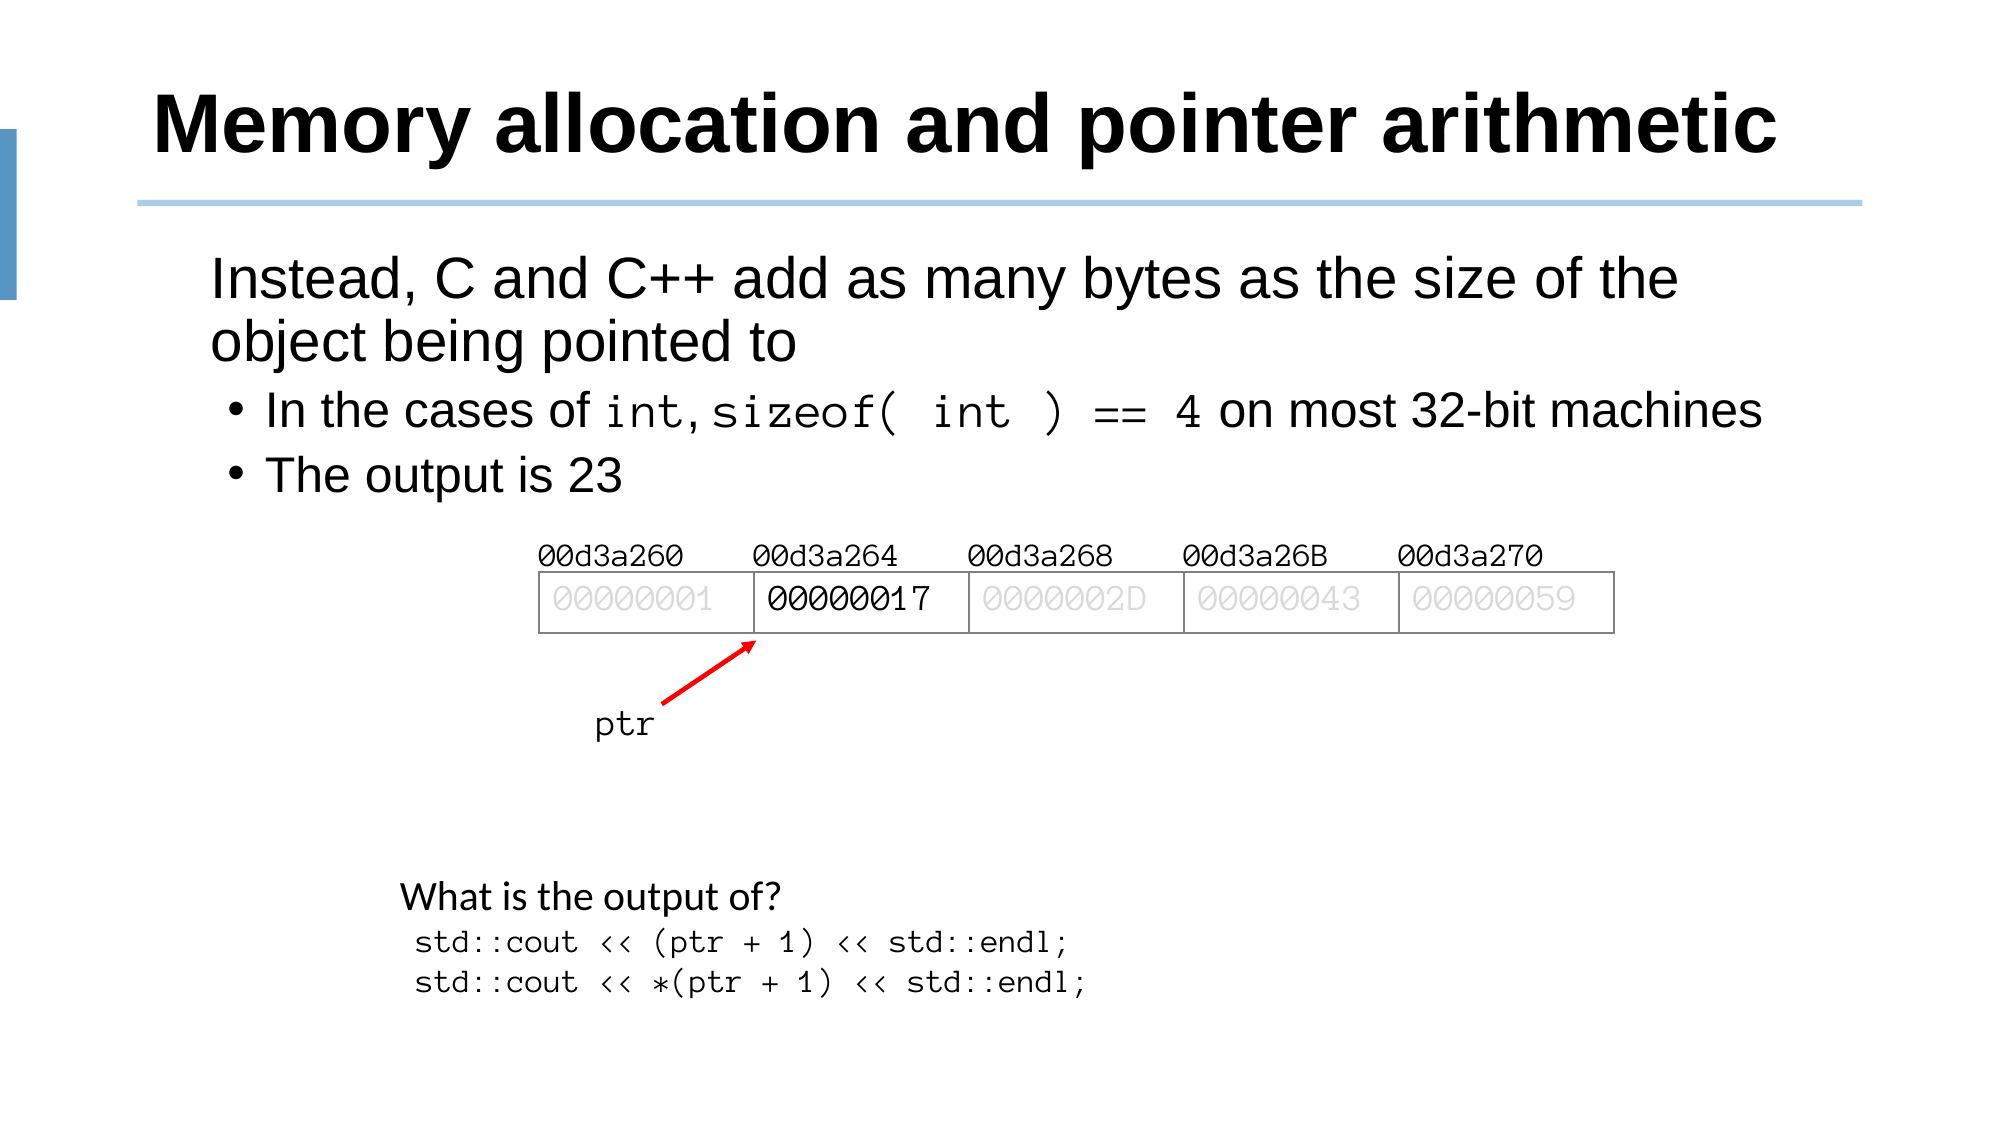

# Memory allocation and pointer arithmetic
	Instead, C and C++ add as many bytes as the size of the object being pointed to
In the cases of int, sizeof( int ) == 4 on most 32-bit machines
The output is 23
| 00d3a260 | 00d3a264 | 00d3a268 | 00d3a26B | 00d3a270 |
| --- | --- | --- | --- | --- |
| 00000001 | 00000017 | 0000002D | 00000043 | 00000059 |
ptr
	What is the output of?
	std::cout << (ptr + 1) << std::endl;
	std::cout << *(ptr + 1) << std::endl;